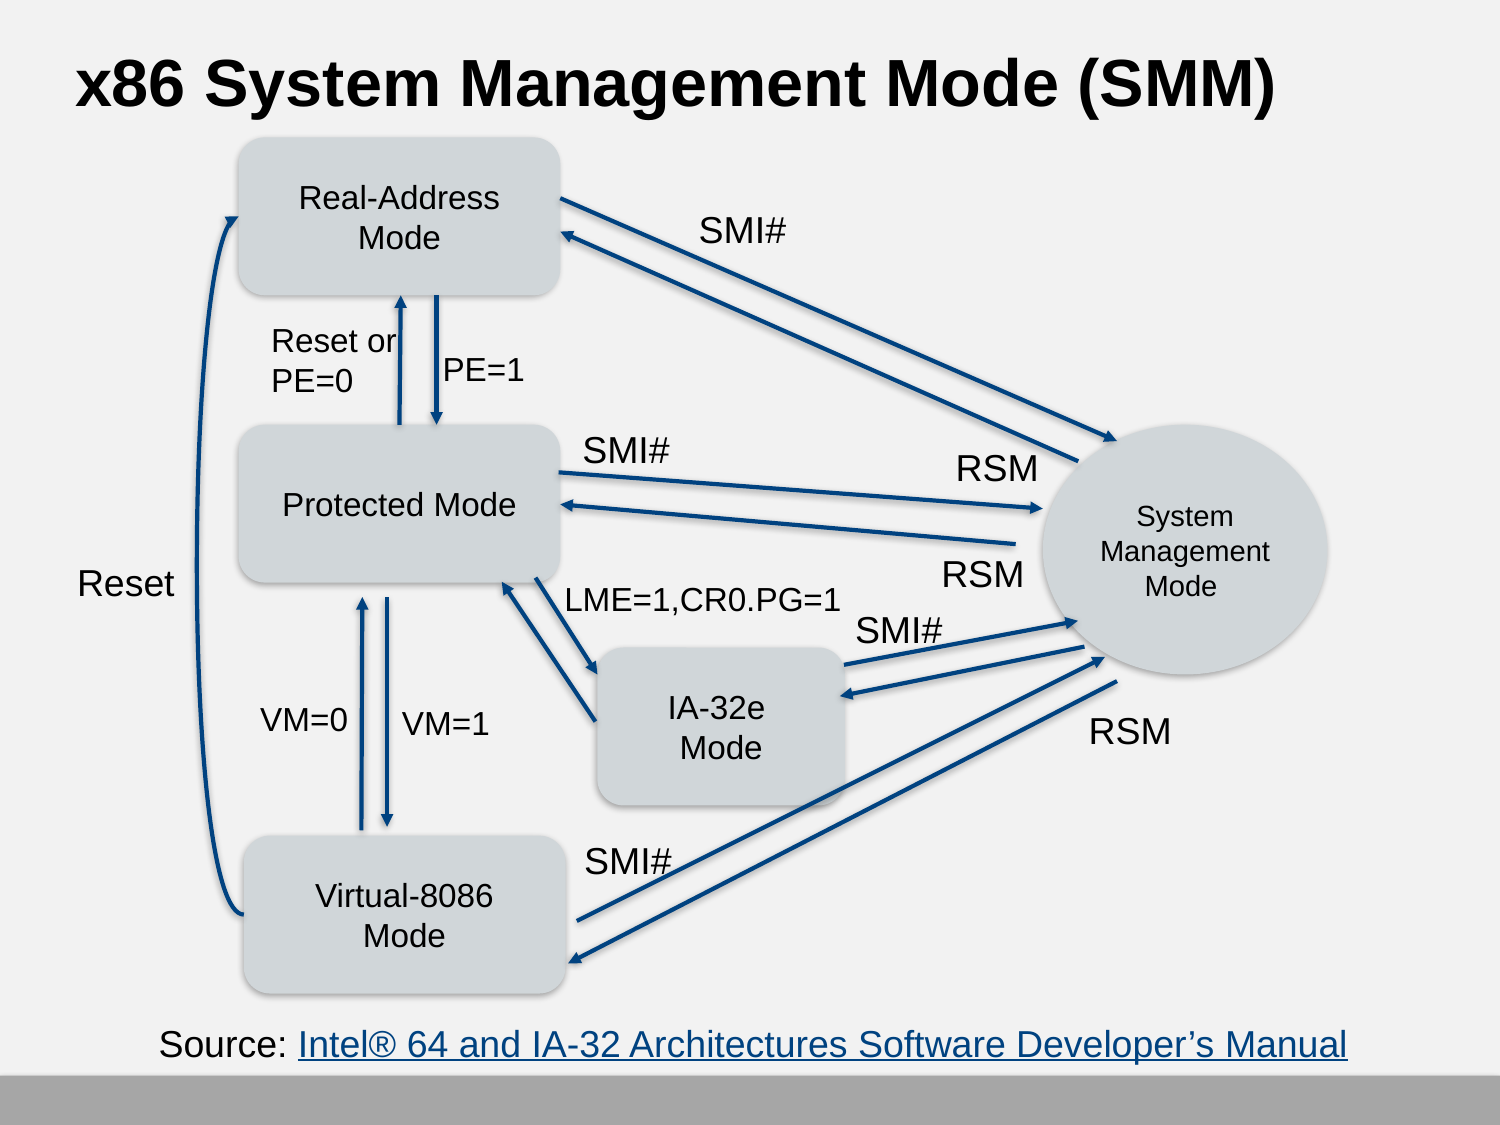

# x86 System Management Mode (SMM)
Real-Address Mode
SMI#
Reset or
PE=0
PE=1
SMI#
Protected Mode
System Management Mode
RSM
RSM
Reset
LME=1,CR0.PG=1
SMI#
IA-32e
Mode
VM=0
VM=1
RSM
SMI#
Virtual-8086
Mode
Source: Intel® 64 and IA-32 Architectures Software Developer’s Manual